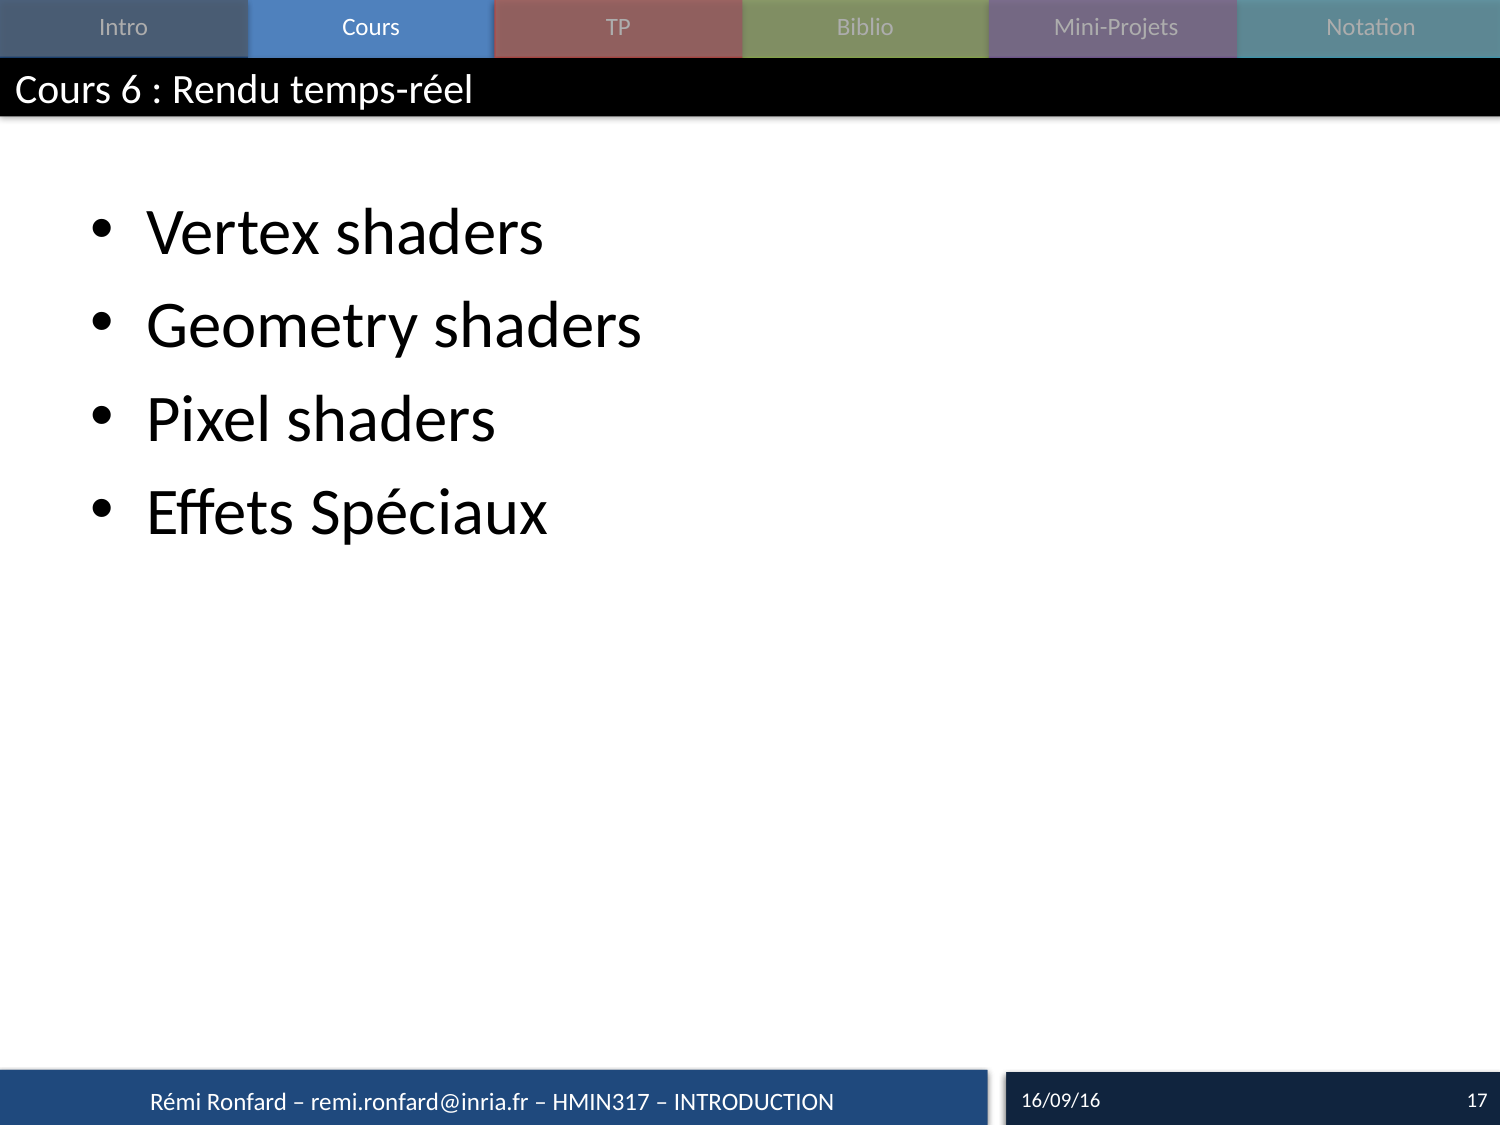

# Cours 6 : Rendu temps-réel
Vertex shaders
Geometry shaders
Pixel shaders
Effets Spéciaux
16/09/16
17
Rémi Ronfard – remi.ronfard@inria.fr – HMIN317 – INTRODUCTION